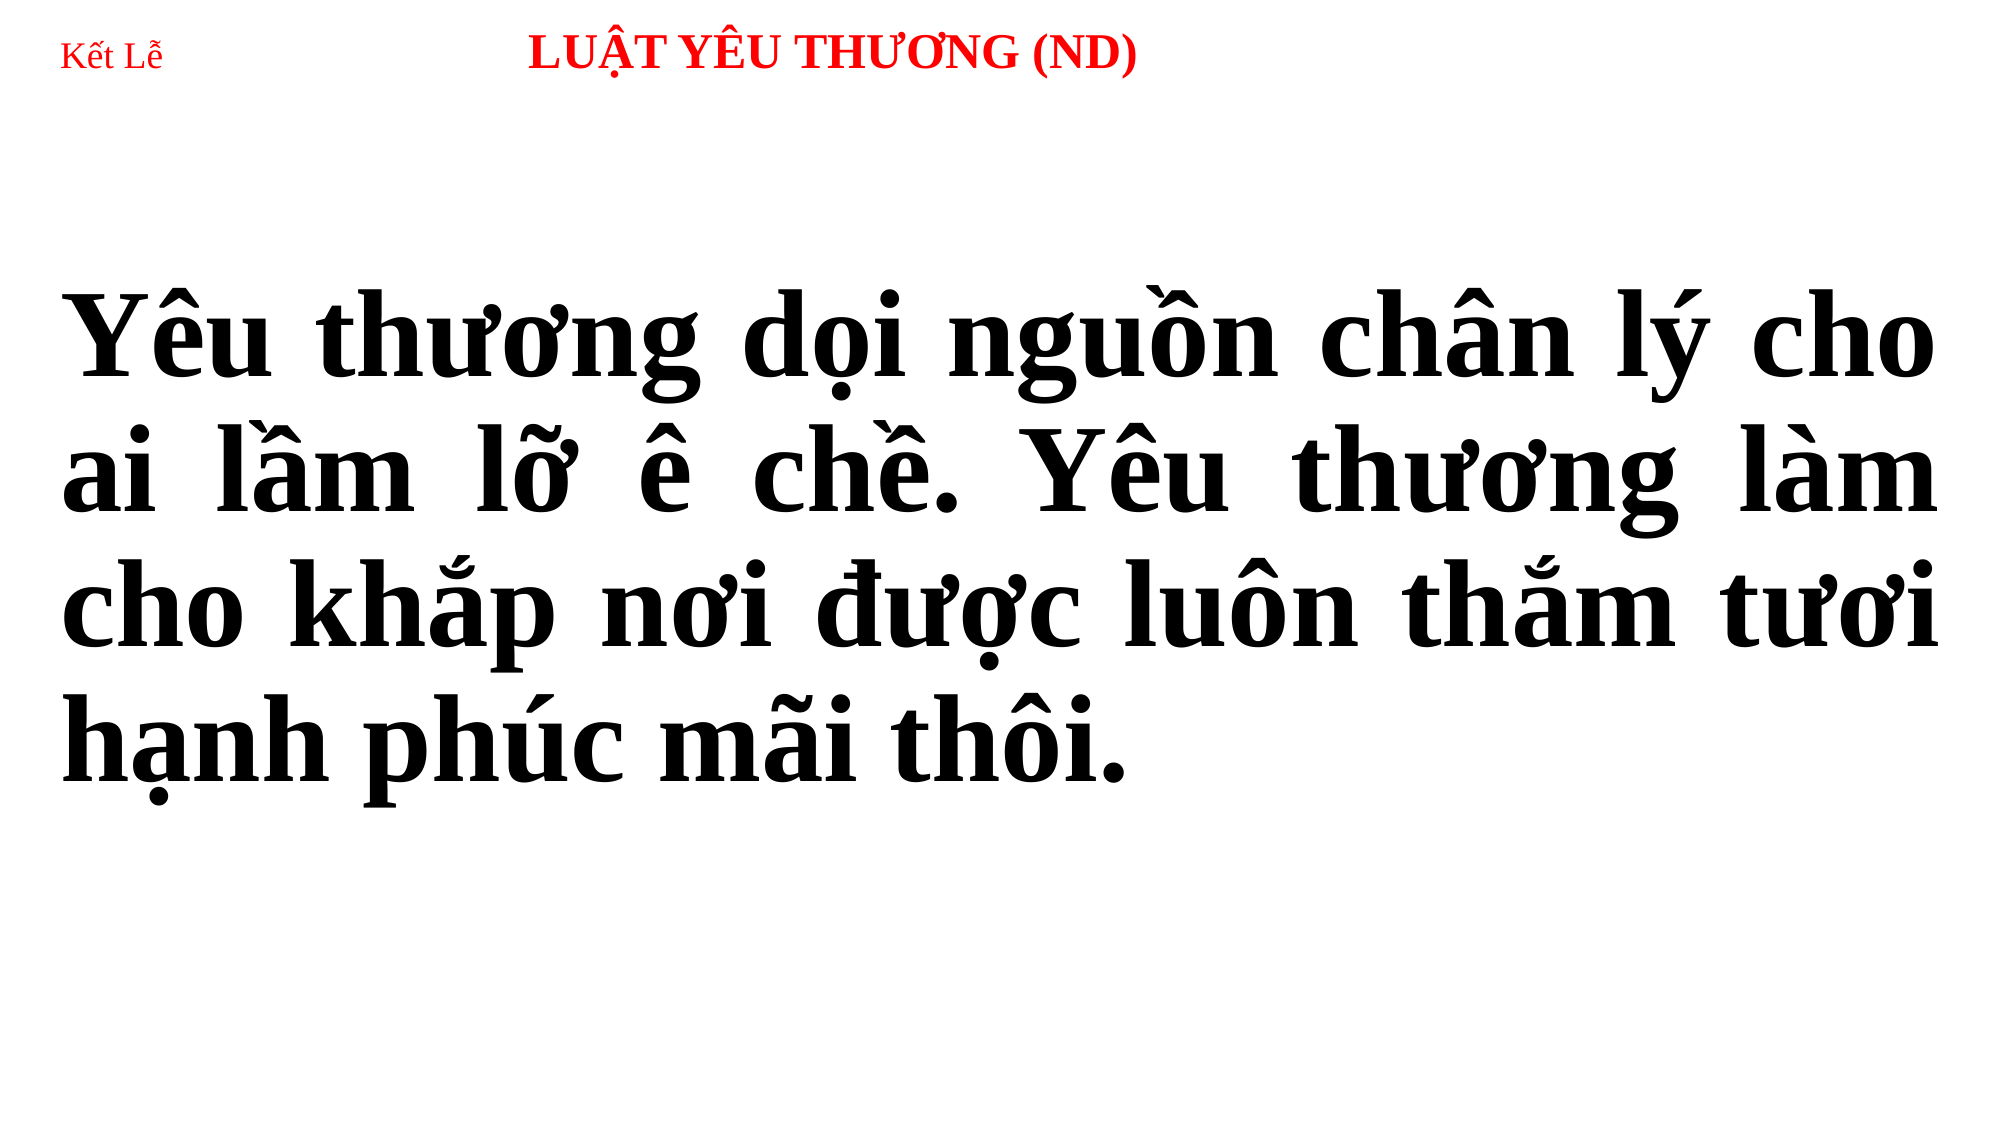

# Kết Lễ                            	  LUẬT YÊU THƯƠNG (ND)
Yêu thương dọi nguồn chân lý cho ai lầm lỡ ê chề. Yêu thương làm cho khắp nơi được luôn thắm tươi hạnh phúc mãi thôi.